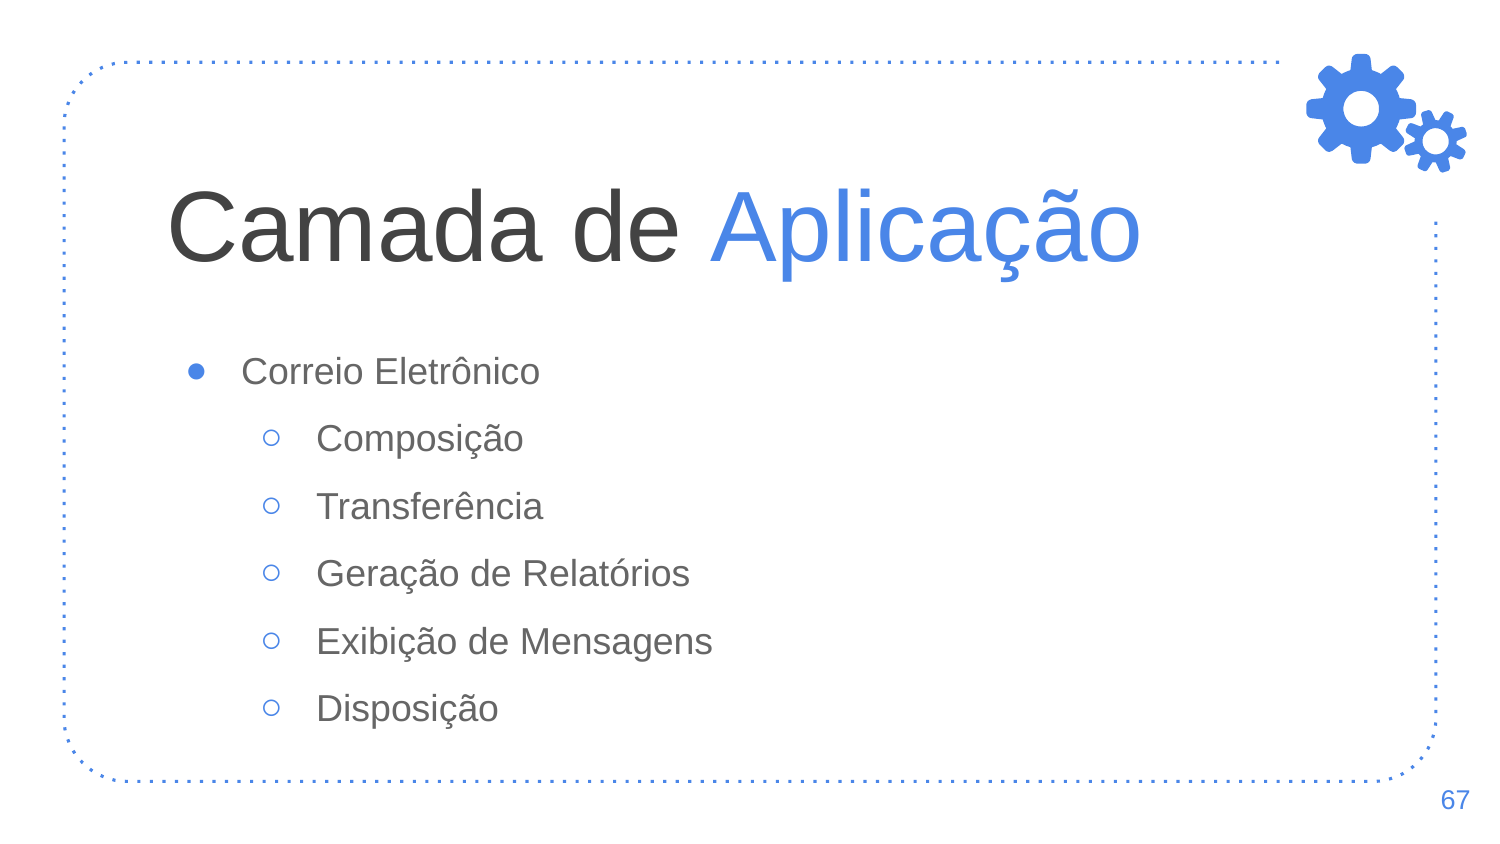

# Camada de Aplicação
Correio Eletrônico
Composição
Transferência
Geração de Relatórios
Exibição de Mensagens
Disposição
67